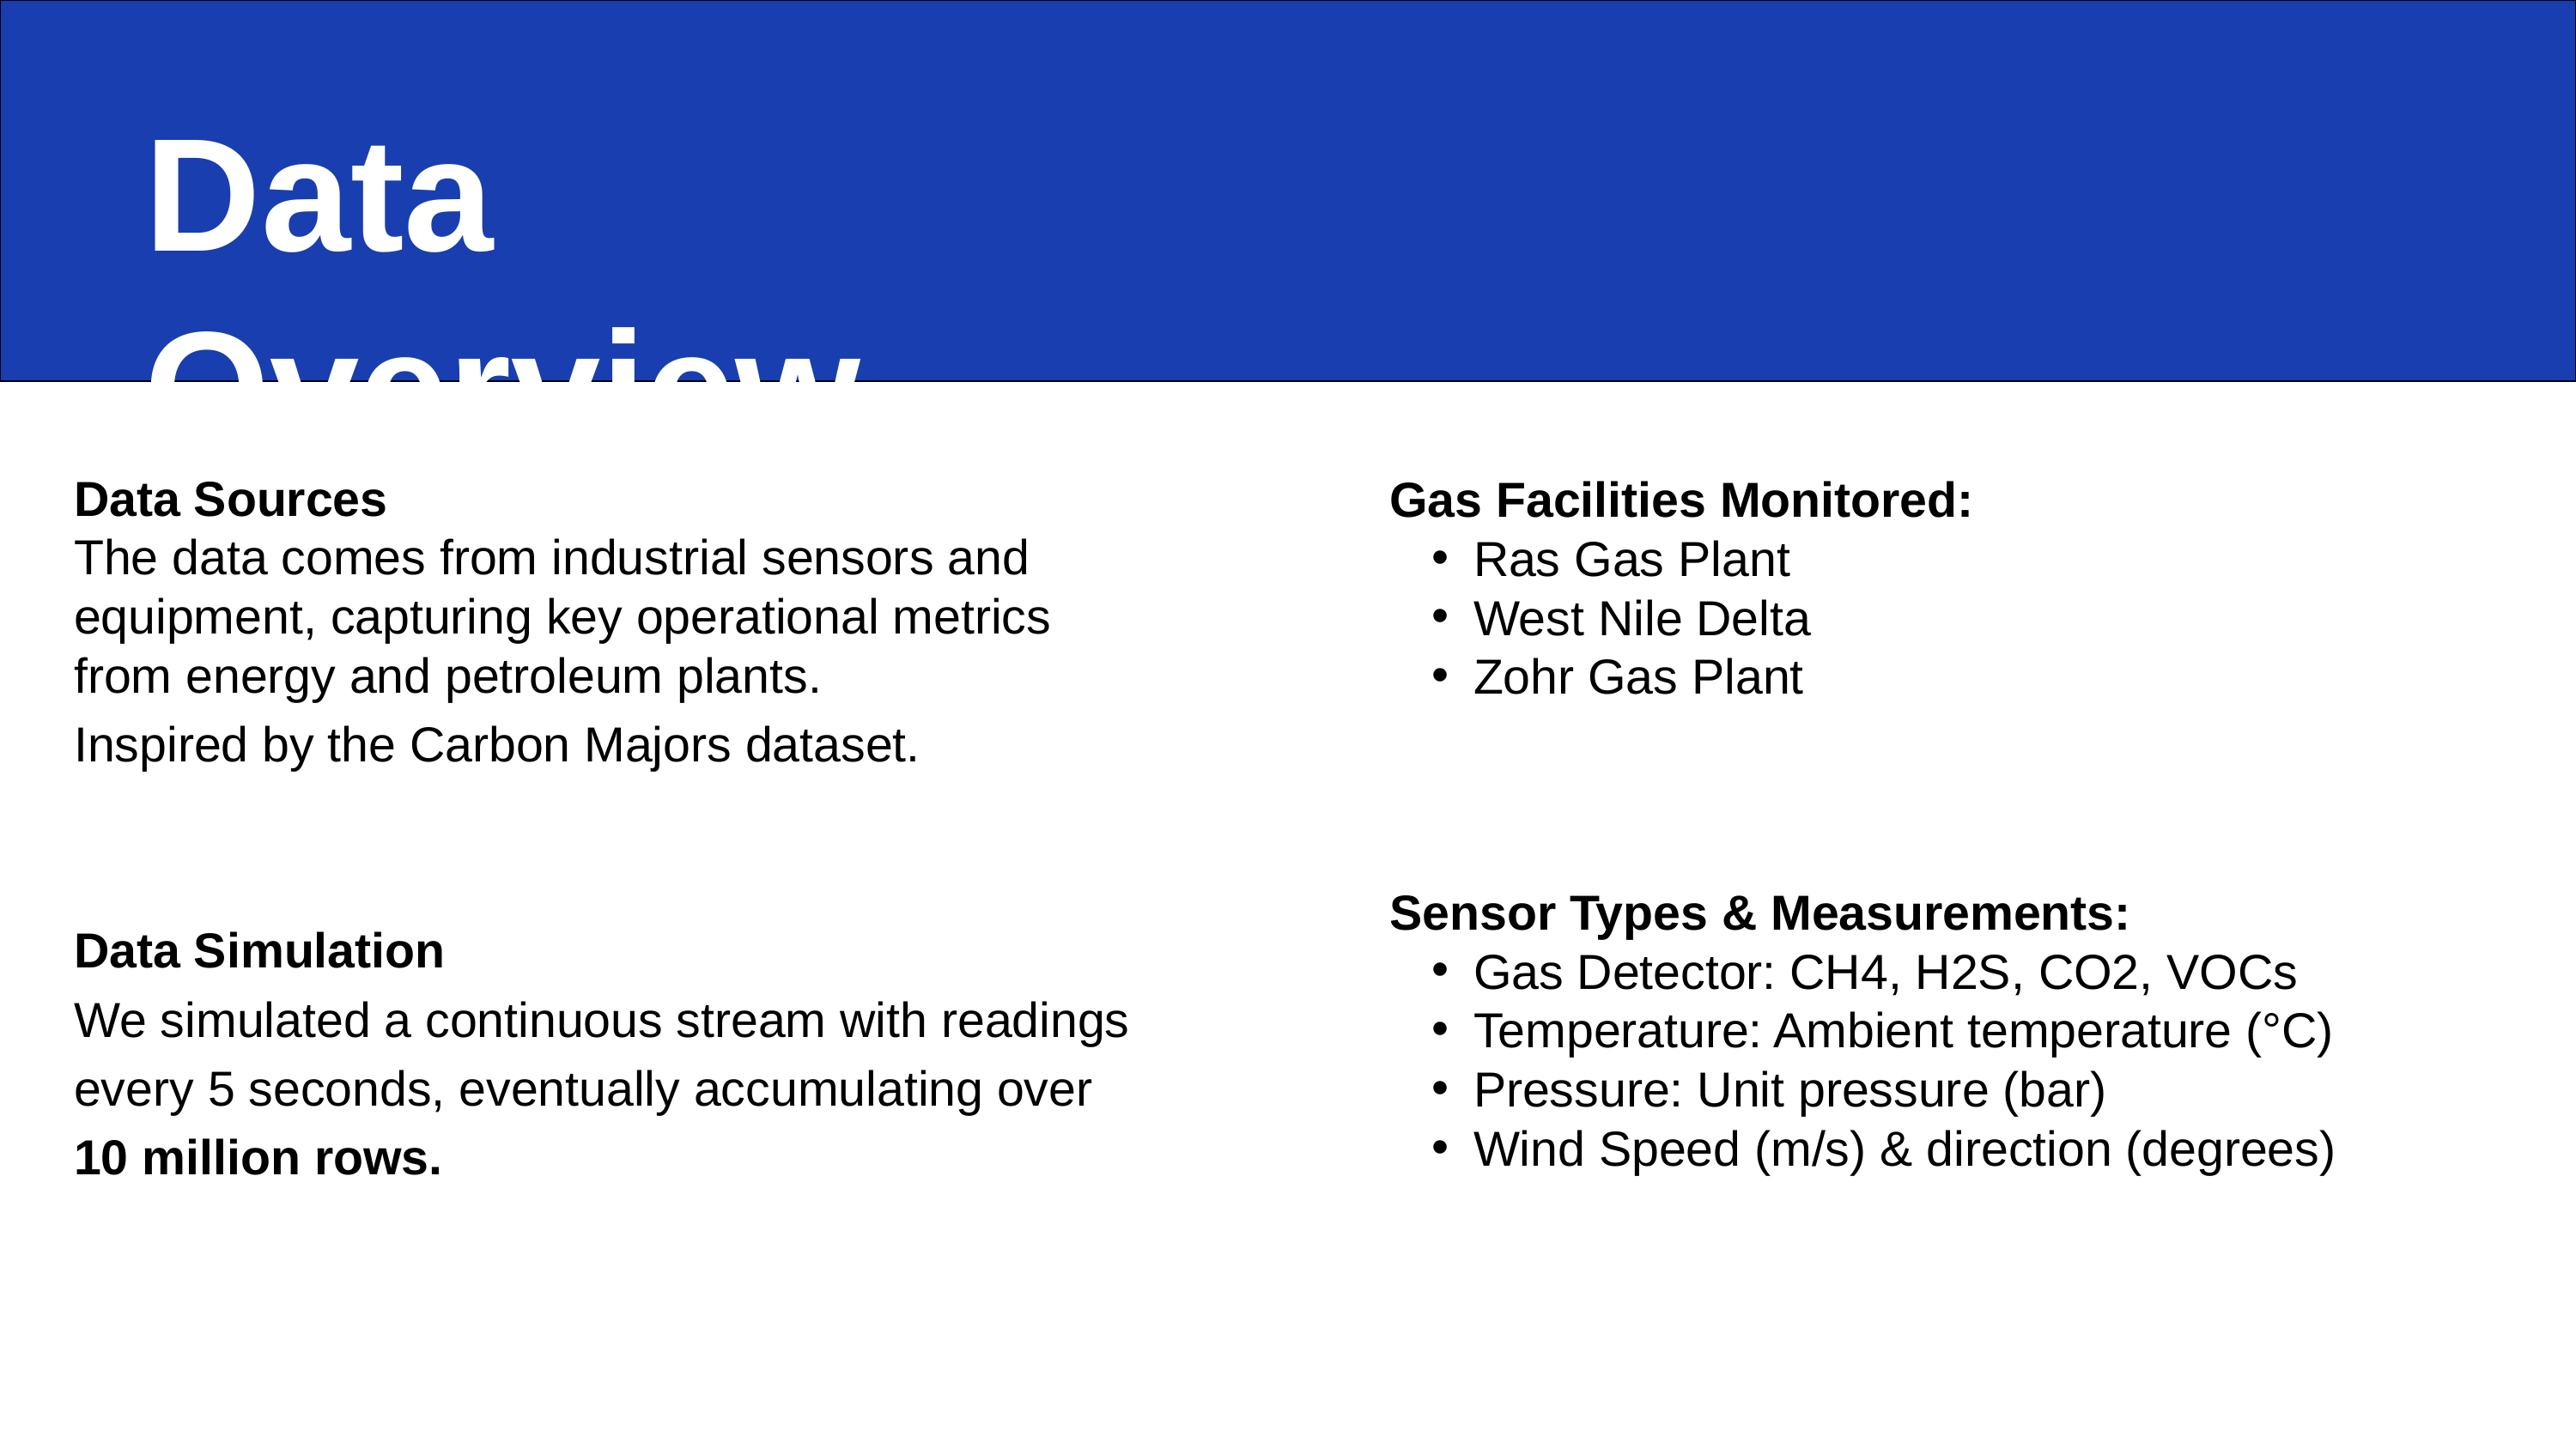

Data Overview

Data Sources
The data comes from industrial sensors and equipment, capturing key operational metrics from energy and petroleum plants.
Inspired by the Carbon Majors dataset.

Data Simulation
We simulated a continuous stream with readings every 5 seconds, eventually accumulating over 10 million rows.

Gas Facilities Monitored:
Ras Gas Plant
West Nile Delta
Zohr Gas Plant

Sensor Types & Measurements:
Gas Detector: CH4, H2S, CO2, VOCs
Temperature: Ambient temperature (°C)
Pressure: Unit pressure (bar)
Wind Speed (m/s) & direction (degrees)